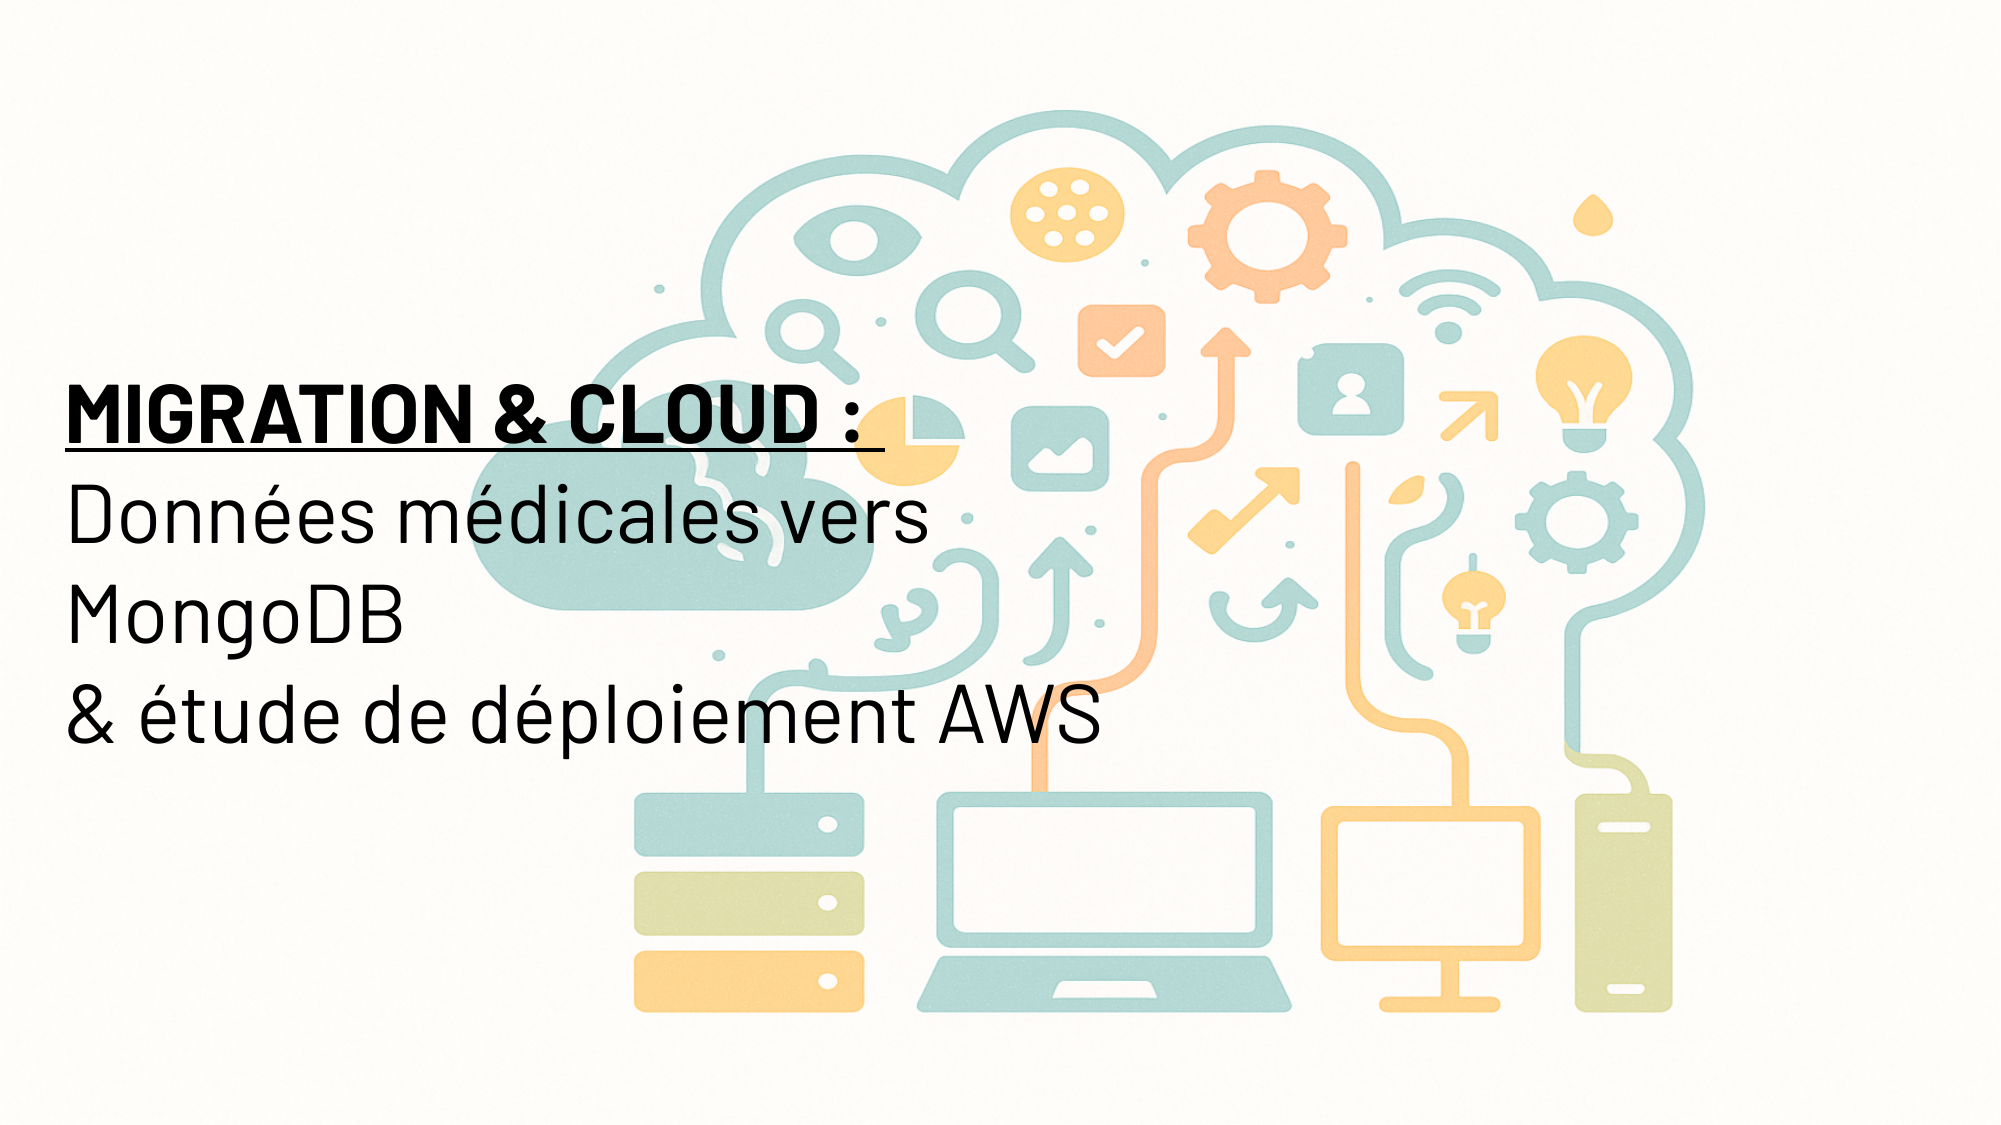

MIGRATION & CLOUD :
Données médicales vers MongoDB
& étude de déploiement AWS